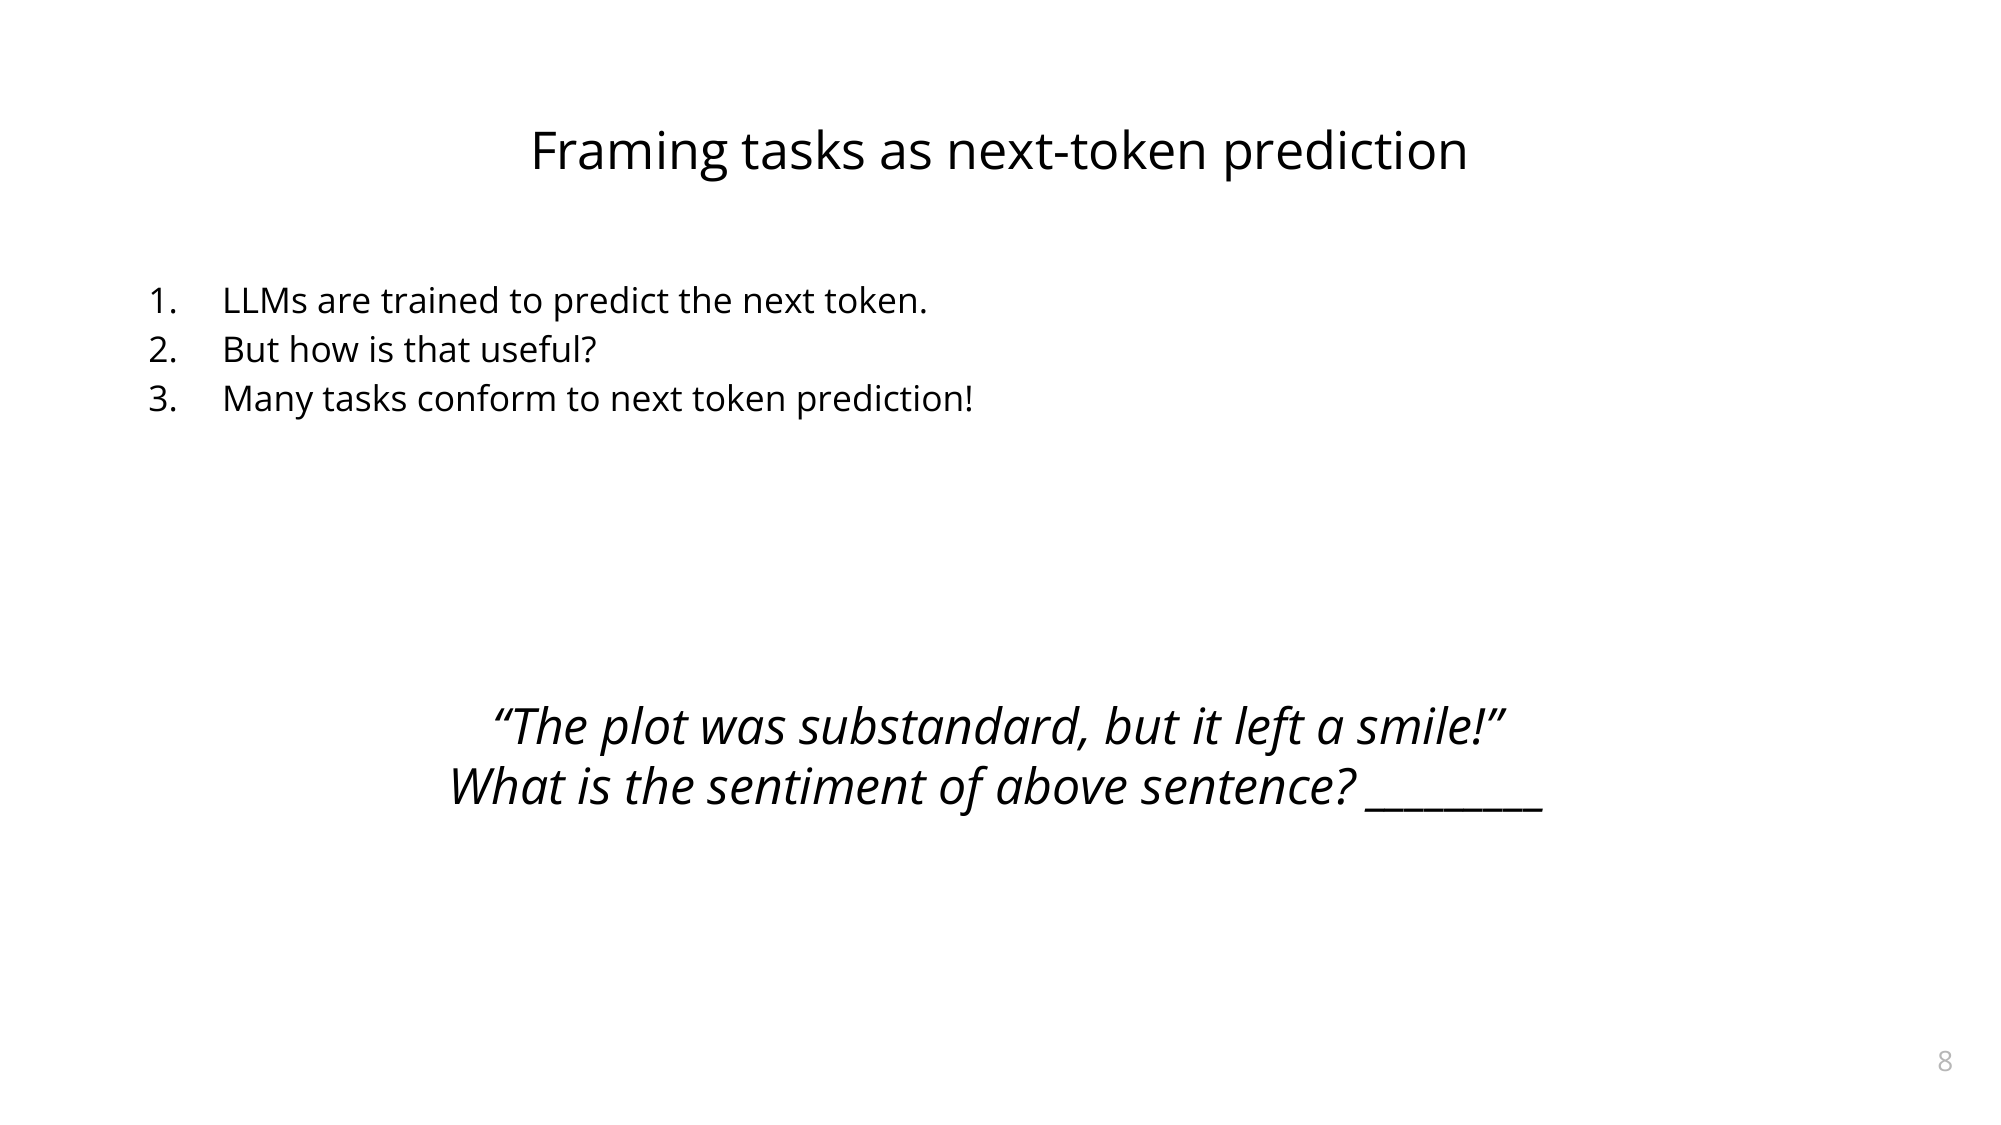

# Framing tasks as next-token prediction
LLMs are trained to predict the next token.
But how is that useful?
Many tasks conform to next token prediction!
“The plot was substandard, but it left a smile!”
What is the sentiment of above sentence? _________
8